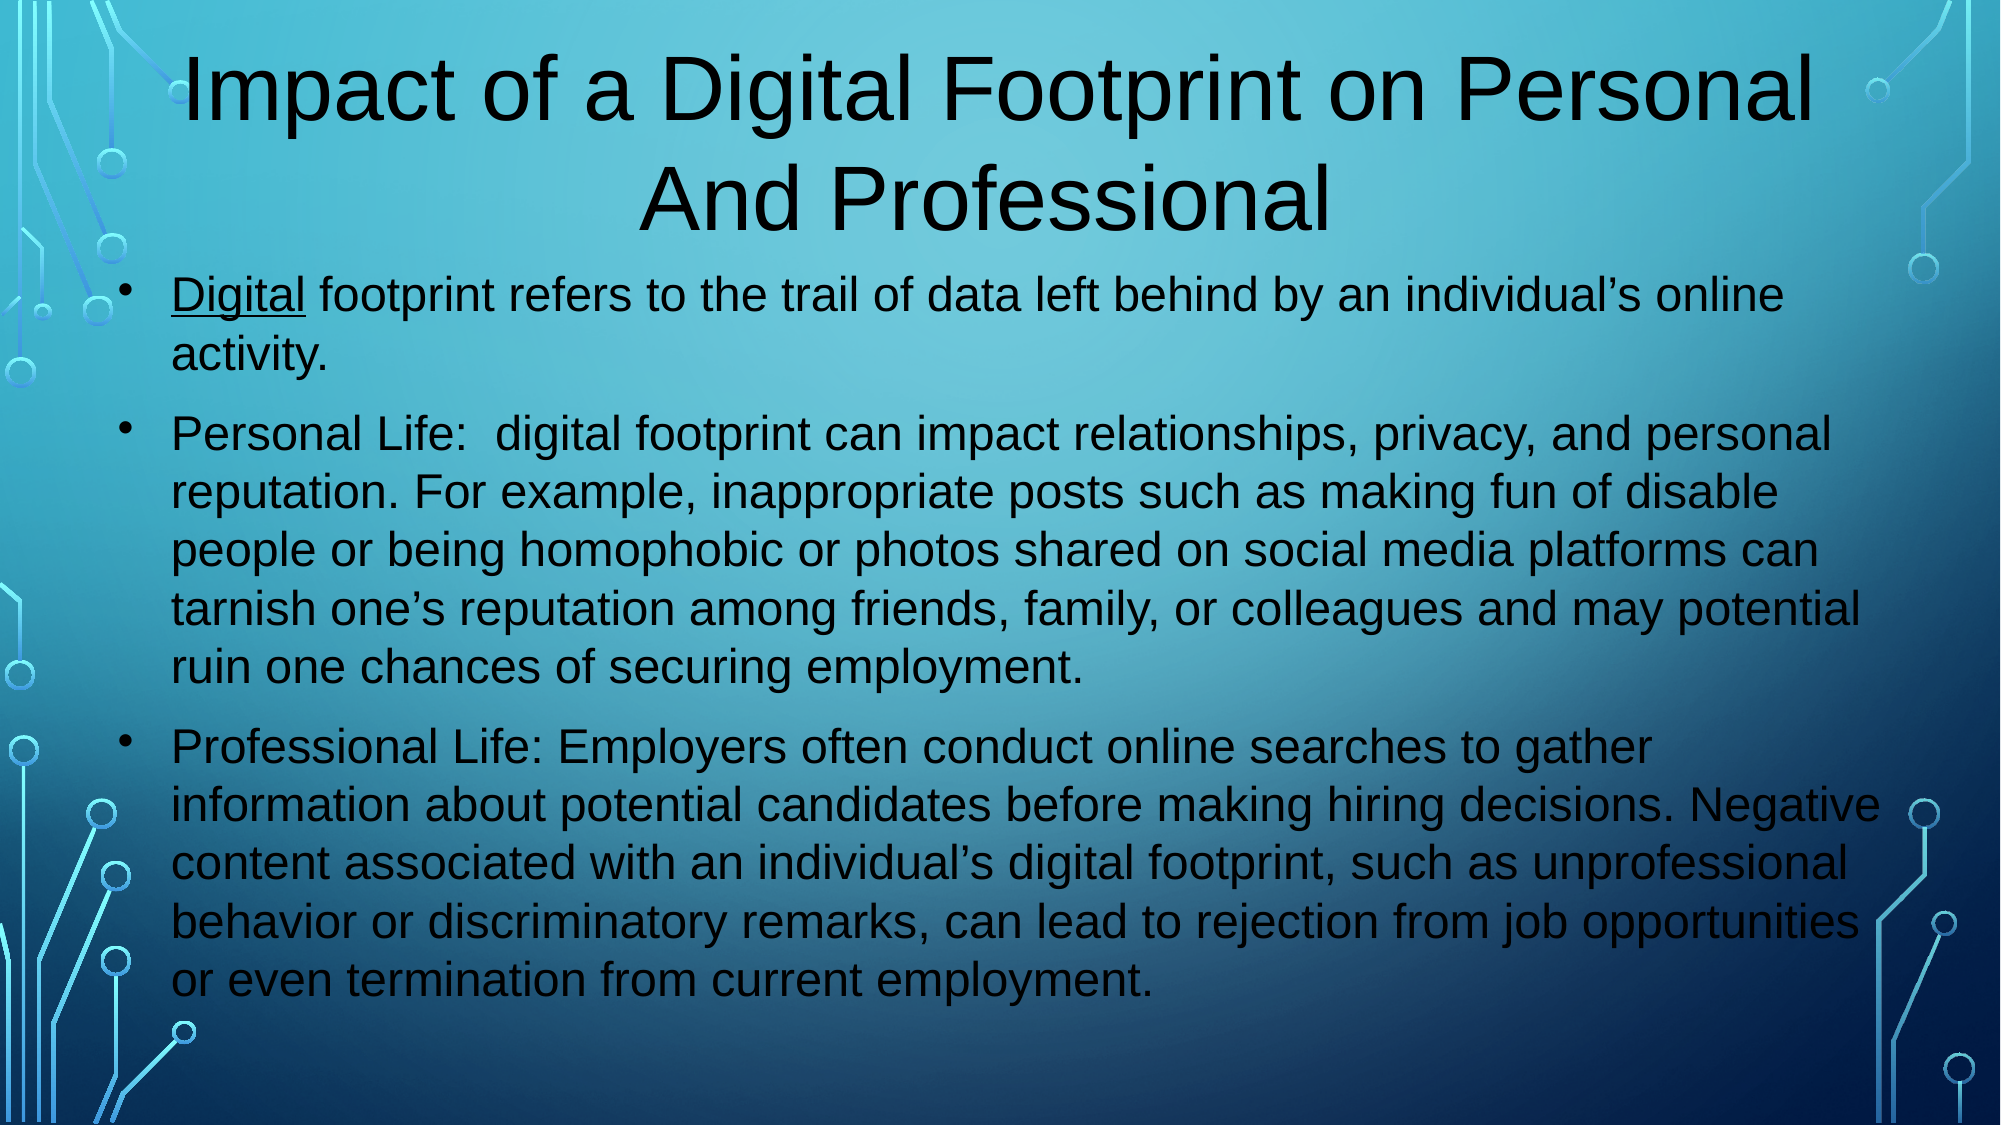

# Impact of a Digital Footprint on Personal And Professional
Digital footprint refers to the trail of data left behind by an individual’s online activity.
Personal Life:  digital footprint can impact relationships, privacy, and personal reputation. For example, inappropriate posts such as making fun of disable people or being homophobic or photos shared on social media platforms can tarnish one’s reputation among friends, family, or colleagues and may potential ruin one chances of securing employment.
Professional Life: Employers often conduct online searches to gather information about potential candidates before making hiring decisions. Negative content associated with an individual’s digital footprint, such as unprofessional behavior or discriminatory remarks, can lead to rejection from job opportunities or even termination from current employment.